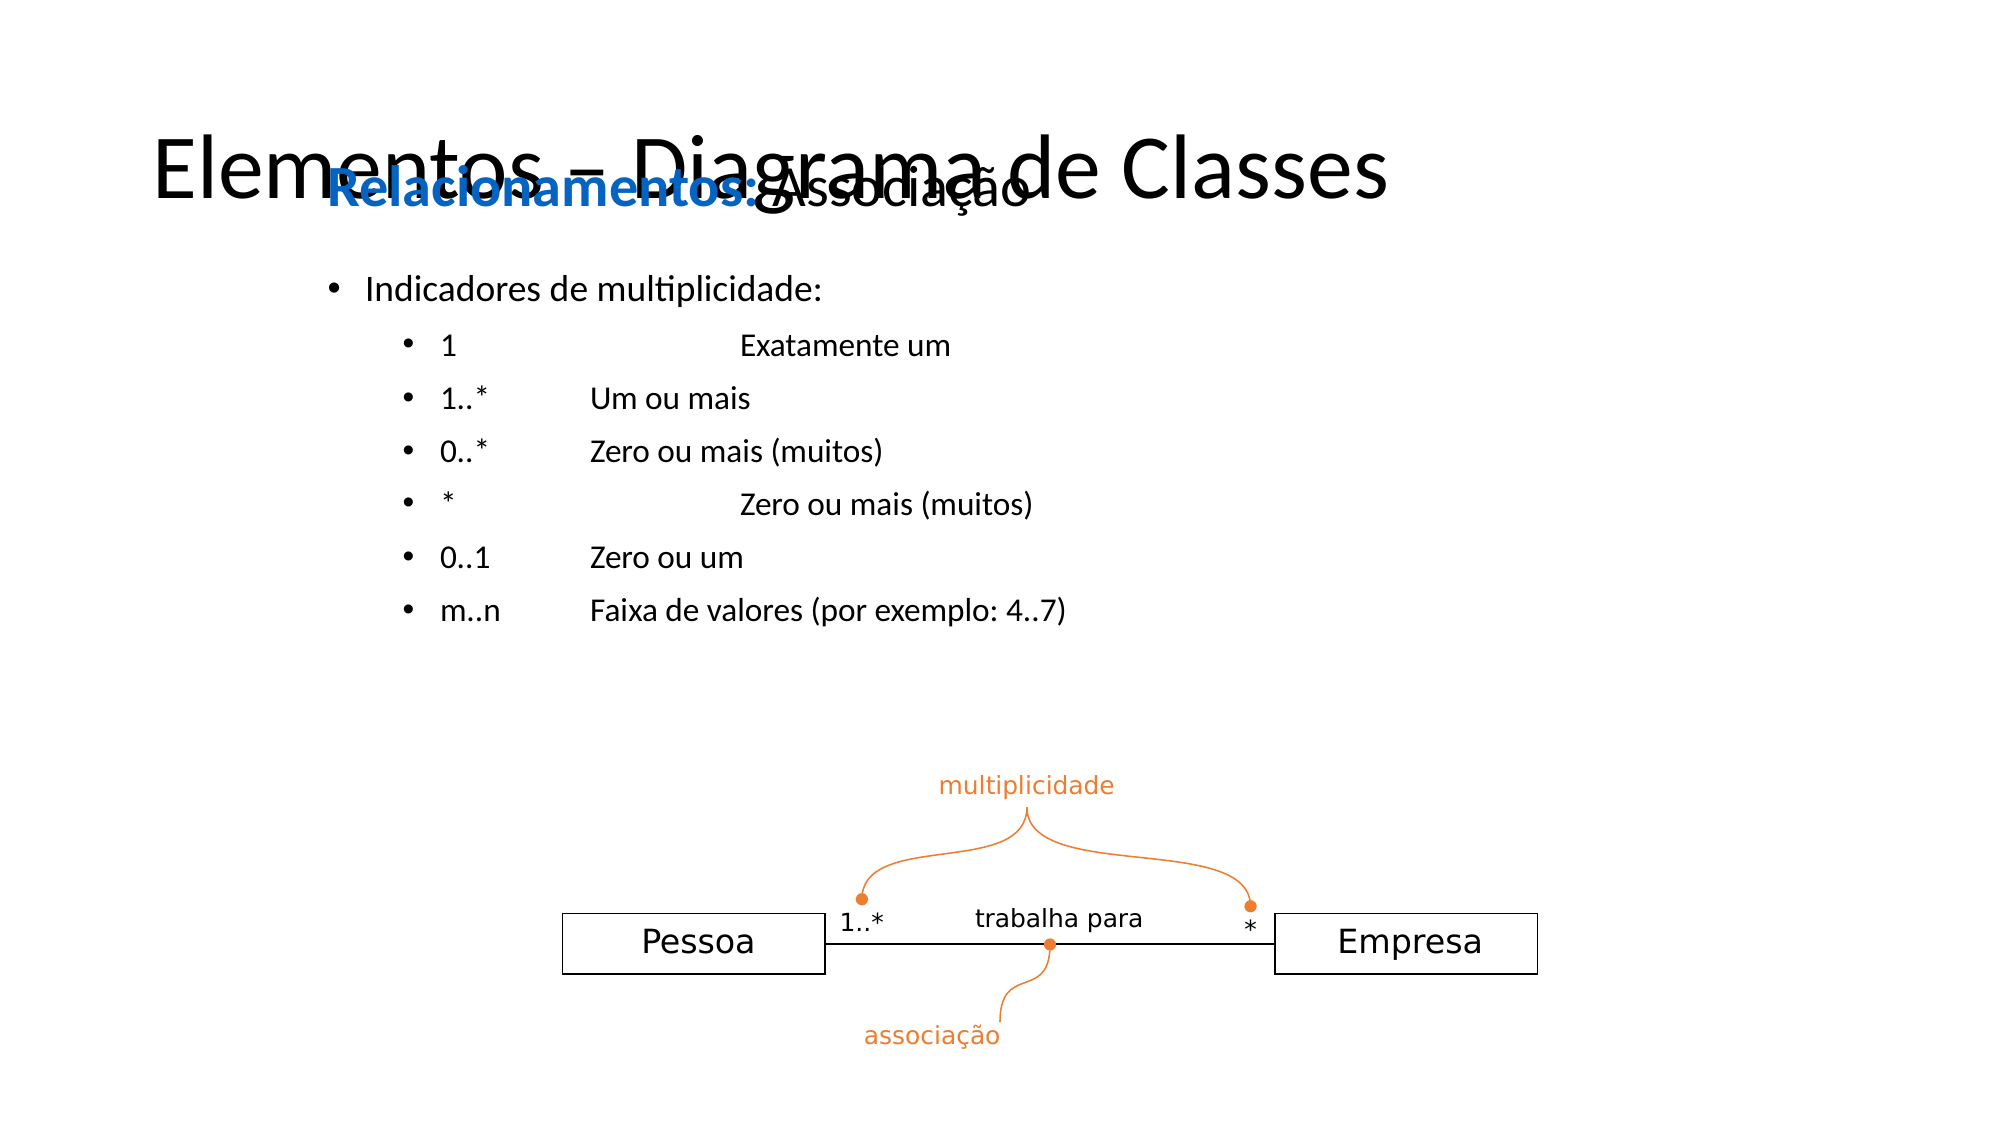

# Elementos – Diagrama de Classes
Relacionamentos: Associação
Indicadores de multiplicidade:
1		Exatamente um
1..*	Um ou mais
0..*	Zero ou mais (muitos)
*		Zero ou mais (muitos)
0..1	Zero ou um
m..n	Faixa de valores (por exemplo: 4..7)
multiplicidade
trabalha para
1..*
*
Pessoa

Empresa

associação